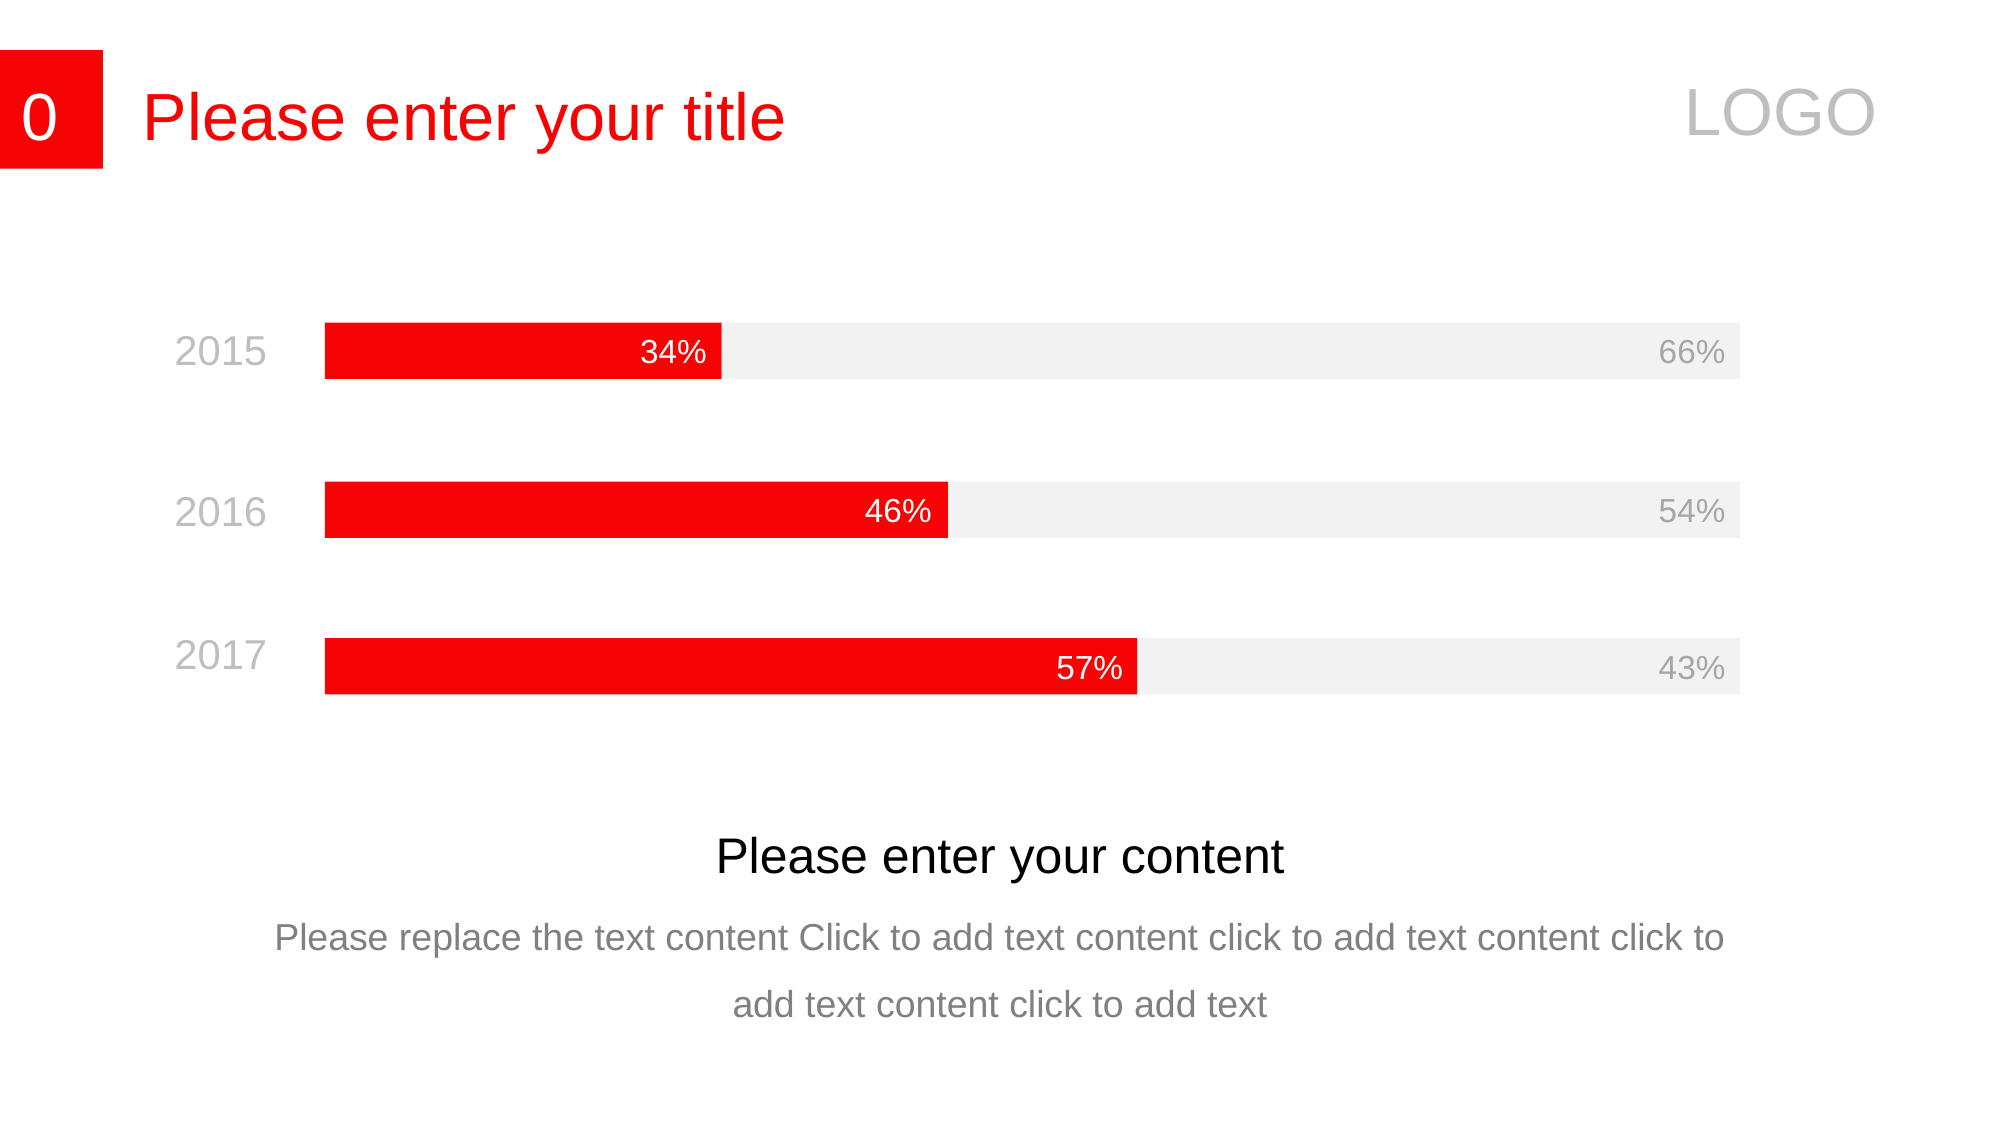

LOGO
03
Please enter your title
2015

34%
66%
2016

46%
54%
2017

57%
43%
Please enter your content
Please replace the text content Click to add text content click to add text content click to add text content click to add text